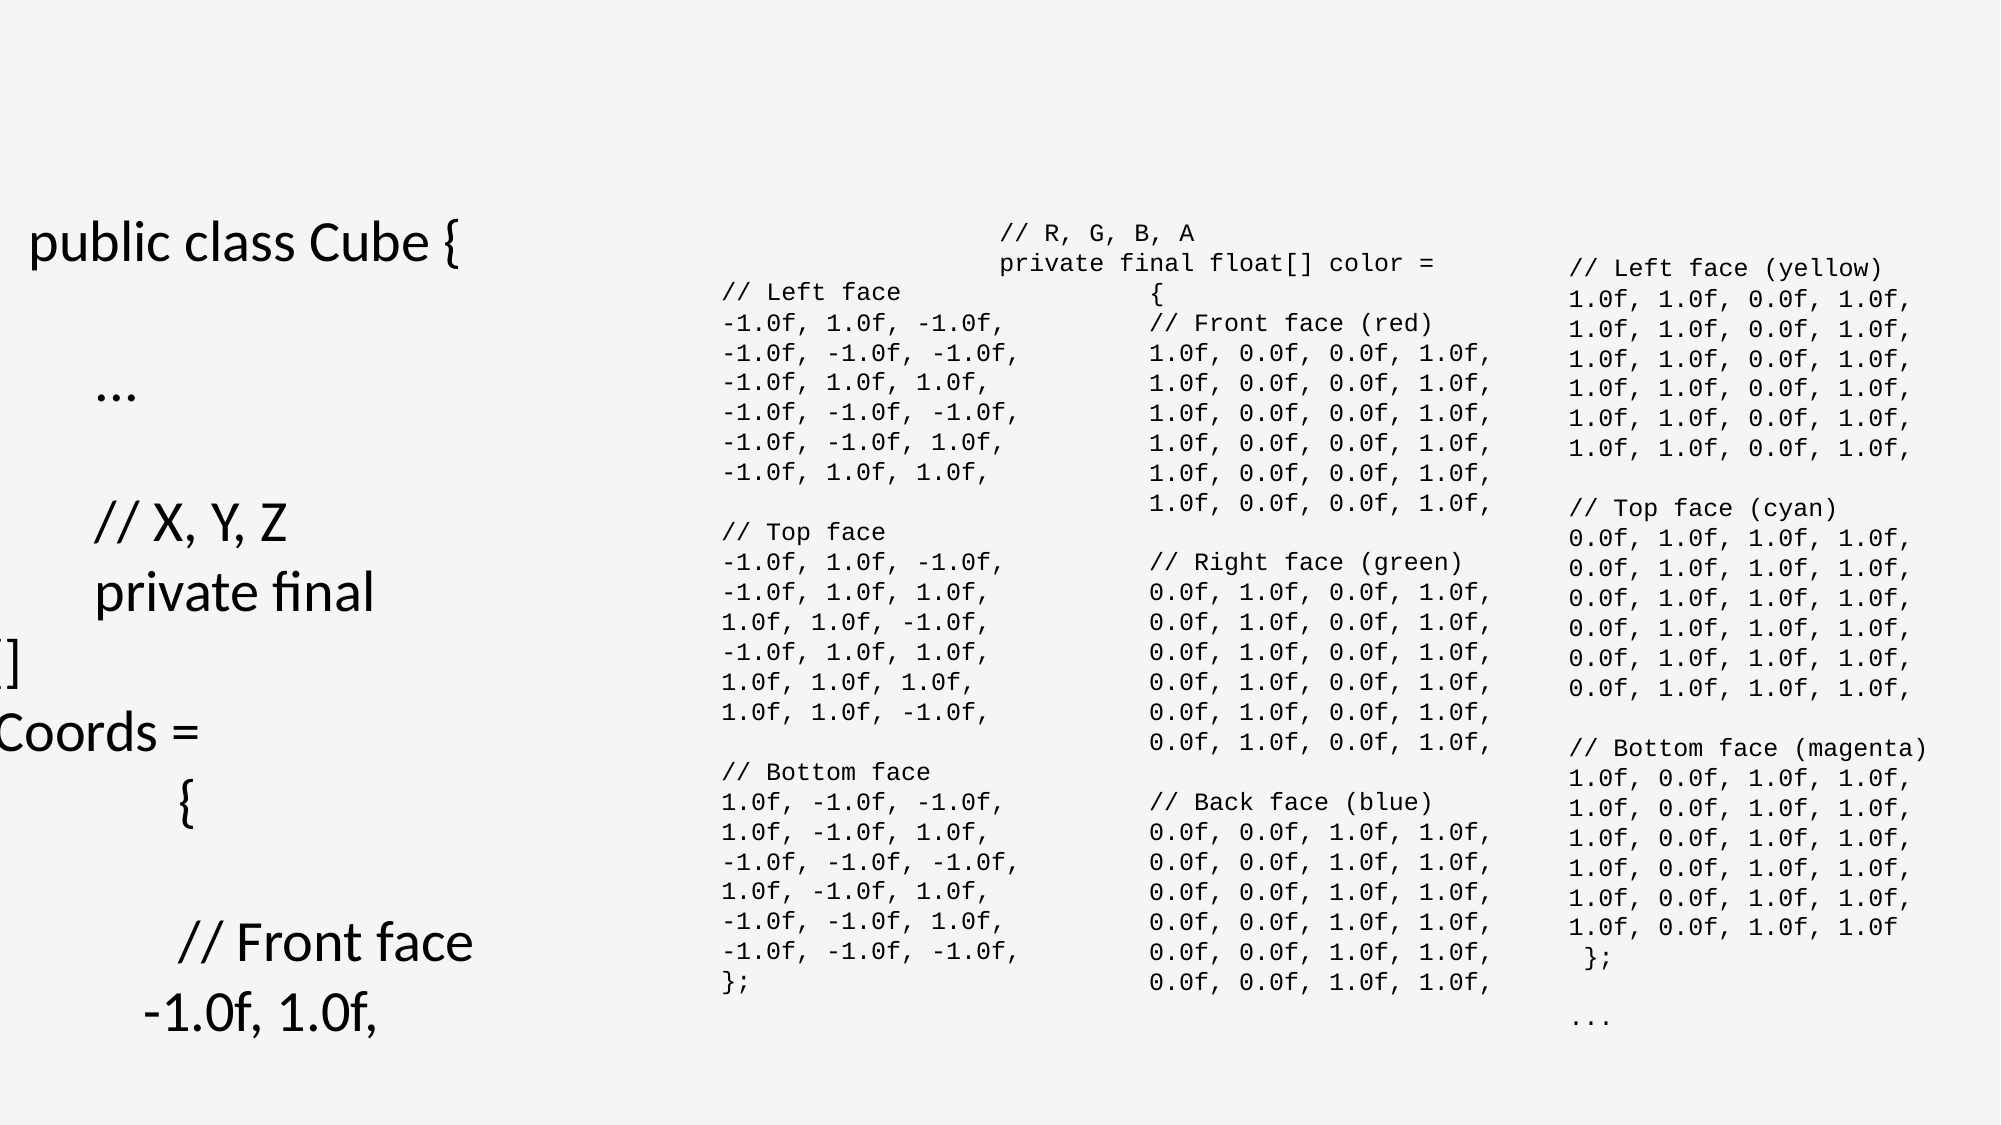

#

	// R, G, B, A
    	private final float[] color =
            	{
                    // Front face (red)
                    1.0f, 0.0f, 0.0f, 1.0f,
                    1.0f, 0.0f, 0.0f, 1.0f,
                    1.0f, 0.0f, 0.0f, 1.0f,
                    1.0f, 0.0f, 0.0f, 1.0f,
                    1.0f, 0.0f, 0.0f, 1.0f,
                    1.0f, 0.0f, 0.0f, 1.0f,
                    // Right face (green)
                    0.0f, 1.0f, 0.0f, 1.0f,
                    0.0f, 1.0f, 0.0f, 1.0f,
                    0.0f, 1.0f, 0.0f, 1.0f,
                    0.0f, 1.0f, 0.0f, 1.0f,
                    0.0f, 1.0f, 0.0f, 1.0f,
                    0.0f, 1.0f, 0.0f, 1.0f,
                    // Back face (blue)
                    0.0f, 0.0f, 1.0f, 1.0f,
                    0.0f, 0.0f, 1.0f, 1.0f,
                    0.0f, 0.0f, 1.0f, 1.0f,
                    0.0f, 0.0f, 1.0f, 1.0f,
                    0.0f, 0.0f, 1.0f, 1.0f,
                    0.0f, 0.0f, 1.0f, 1.0f,

	public class Cube {
	     ...
	     // X, Y, Z
   	     private final float[] 			cubeCoords =
    		{
        		// Front face
                    -1.0f, 1.0f, 1.0f,
                    -1.0f, -1.0f, 1.0f,
                    1.0f, 1.0f, 1.0f,
                    -1.0f, -1.0f, 1.0f,
                    1.0f, -1.0f, 1.0f,
                    1.0f, 1.0f, 1.0f,
                    // Right face
                    1.0f, 1.0f, 1.0f,
                    1.0f, -1.0f, 1.0f,
                    1.0f, 1.0f, -1.0f,
                    1.0f, -1.0f, 1.0f,
                    1.0f, -1.0f, -1.0f,
                    1.0f, 1.0f, -1.0f,
                    // Back face
                    1.0f, 1.0f, -1.0f,
                    1.0f, -1.0f, -1.0f,
                    -1.0f, 1.0f, -1.0f,
                    1.0f, -1.0f, -1.0f,
                    -1.0f, -1.0f, -1.0f,
                    -1.0f, 1.0f, -1.0f,

		// Left face (yellow)
                    1.0f, 1.0f, 0.0f, 1.0f,
                    1.0f, 1.0f, 0.0f, 1.0f,
                    1.0f, 1.0f, 0.0f, 1.0f,
                    1.0f, 1.0f, 0.0f, 1.0f,
                    1.0f, 1.0f, 0.0f, 1.0f,
                    1.0f, 1.0f, 0.0f, 1.0f,
                    // Top face (cyan)
                    0.0f, 1.0f, 1.0f, 1.0f,
                    0.0f, 1.0f, 1.0f, 1.0f,
                    0.0f, 1.0f, 1.0f, 1.0f,
                    0.0f, 1.0f, 1.0f, 1.0f,
                    0.0f, 1.0f, 1.0f, 1.0f,
                    0.0f, 1.0f, 1.0f, 1.0f,
                    // Bottom face (magenta)
                    1.0f, 0.0f, 1.0f, 1.0f,
                    1.0f, 0.0f, 1.0f, 1.0f,
                    1.0f, 0.0f, 1.0f, 1.0f,
                    1.0f, 0.0f, 1.0f, 1.0f,
                    1.0f, 0.0f, 1.0f, 1.0f,
                    1.0f, 0.0f, 1.0f, 1.0f
           	 };

                  	...

		// Left face
		-1.0f, 1.0f, -1.0f,
                    -1.0f, -1.0f, -1.0f,
                    -1.0f, 1.0f, 1.0f,
                    -1.0f, -1.0f, -1.0f,
                    -1.0f, -1.0f, 1.0f,
                    -1.0f, 1.0f, 1.0f,
                    // Top face
                    -1.0f, 1.0f, -1.0f,
                    -1.0f, 1.0f, 1.0f,
                    1.0f, 1.0f, -1.0f,
                    -1.0f, 1.0f, 1.0f,
                    1.0f, 1.0f, 1.0f,
                    1.0f, 1.0f, -1.0f,
                    // Bottom face
                    1.0f, -1.0f, -1.0f,
                    1.0f, -1.0f, 1.0f,
                    -1.0f, -1.0f, -1.0f,
                    1.0f, -1.0f, 1.0f,
                    -1.0f, -1.0f, 1.0f,
                    -1.0f, -1.0f, -1.0f,
            	};